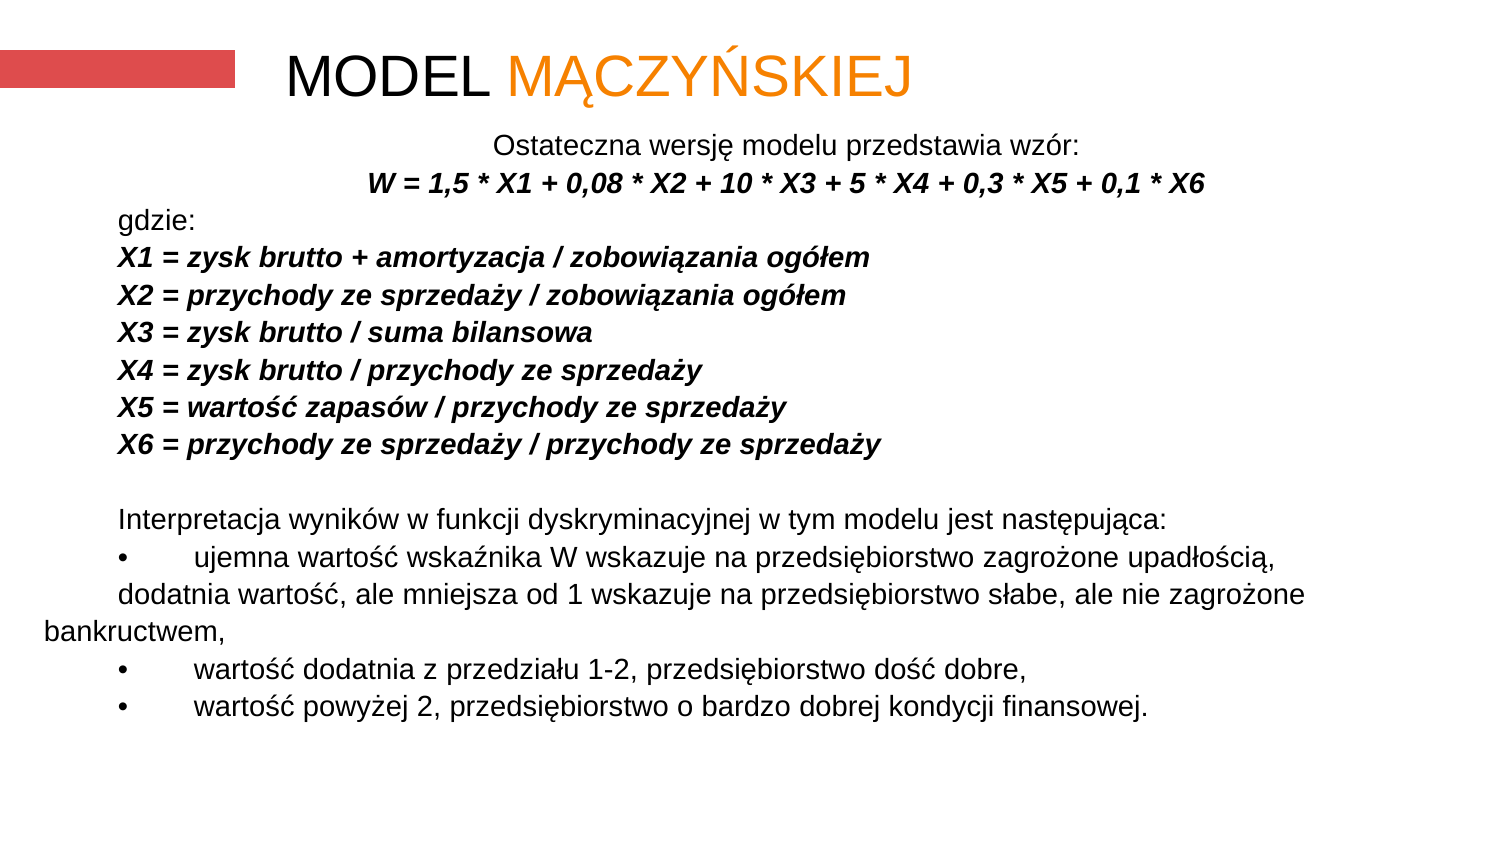

# MODEL MĄCZYŃSKIEJ
Ostateczna wersję modelu przedstawia wzór:
W = 1,5 * X1 + 0,08 * X2 + 10 * X3 + 5 * X4 + 0,3 * X5 + 0,1 * X6
gdzie:
X1 = zysk brutto + amortyzacja / zobowiązania ogółem
X2 = przychody ze sprzedaży / zobowiązania ogółem
X3 = zysk brutto / suma bilansowa
X4 = zysk brutto / przychody ze sprzedaży
X5 = wartość zapasów / przychody ze sprzedaży
X6 = przychody ze sprzedaży / przychody ze sprzedaży

Interpretacja wyników w funkcji dyskryminacyjnej w tym modelu jest następująca:
•	ujemna wartość wskaźnika W wskazuje na przedsiębiorstwo zagrożone upadłością,
dodatnia wartość, ale mniejsza od 1 wskazuje na przedsiębiorstwo słabe, ale nie zagrożone bankructwem,
•	wartość dodatnia z przedziału 1-2, przedsiębiorstwo dość dobre,
•	wartość powyżej 2, przedsiębiorstwo o bardzo dobrej kondycji finansowej.